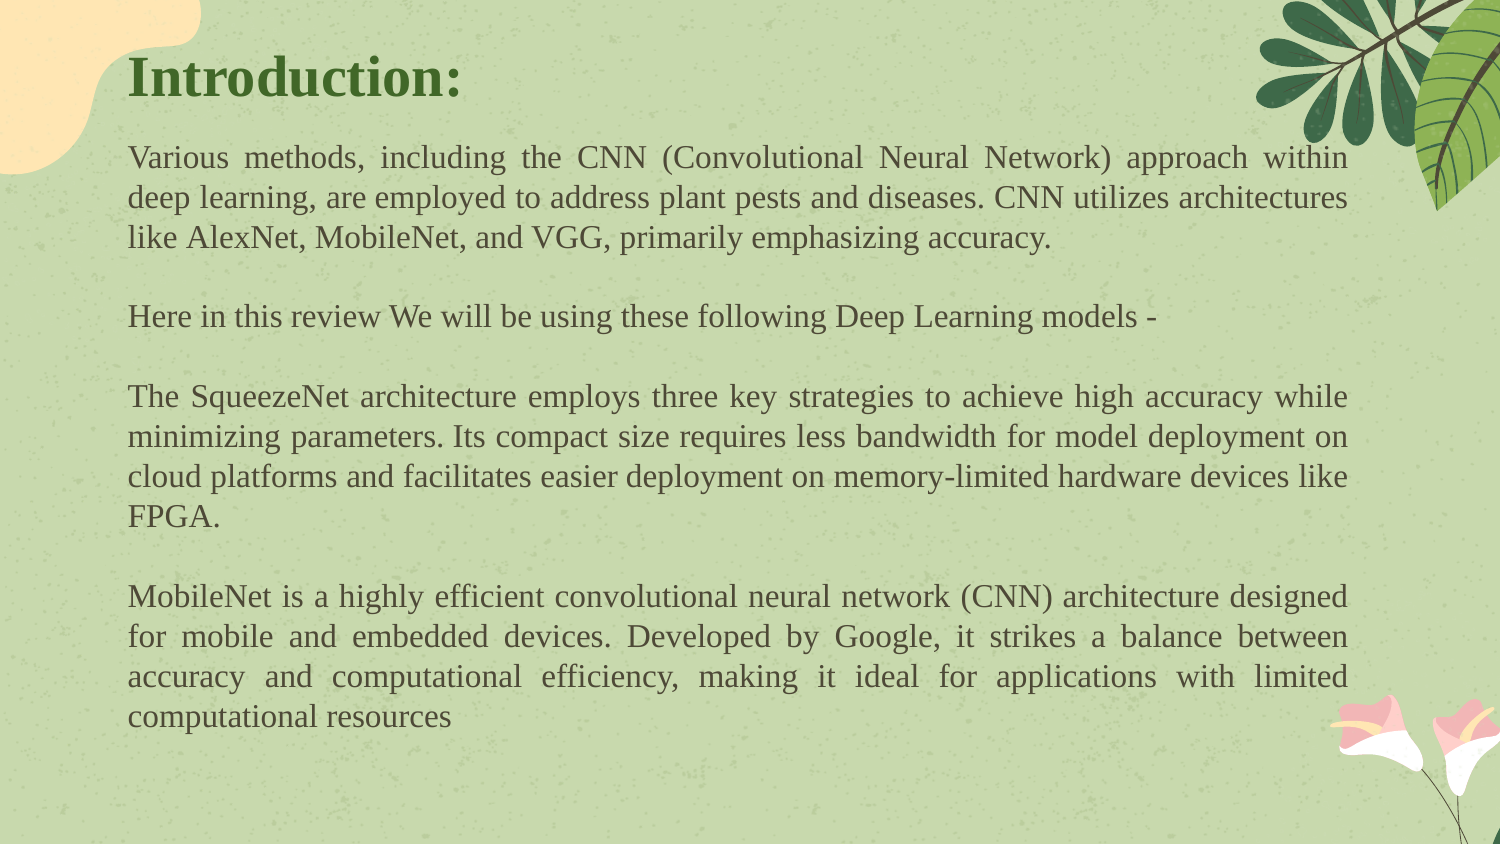

# Introduction:
Various methods, including the CNN (Convolutional Neural Network) approach within deep learning, are employed to address plant pests and diseases. CNN utilizes architectures like AlexNet, MobileNet, and VGG, primarily emphasizing accuracy.

Here in this review We will be using these following Deep Learning models -

The SqueezeNet architecture employs three key strategies to achieve high accuracy while minimizing parameters. Its compact size requires less bandwidth for model deployment on cloud platforms and facilitates easier deployment on memory-limited hardware devices like FPGA.

MobileNet is a highly efficient convolutional neural network (CNN) architecture designed for mobile and embedded devices. Developed by Google, it strikes a balance between accuracy and computational efficiency, making it ideal for applications with limited computational resources